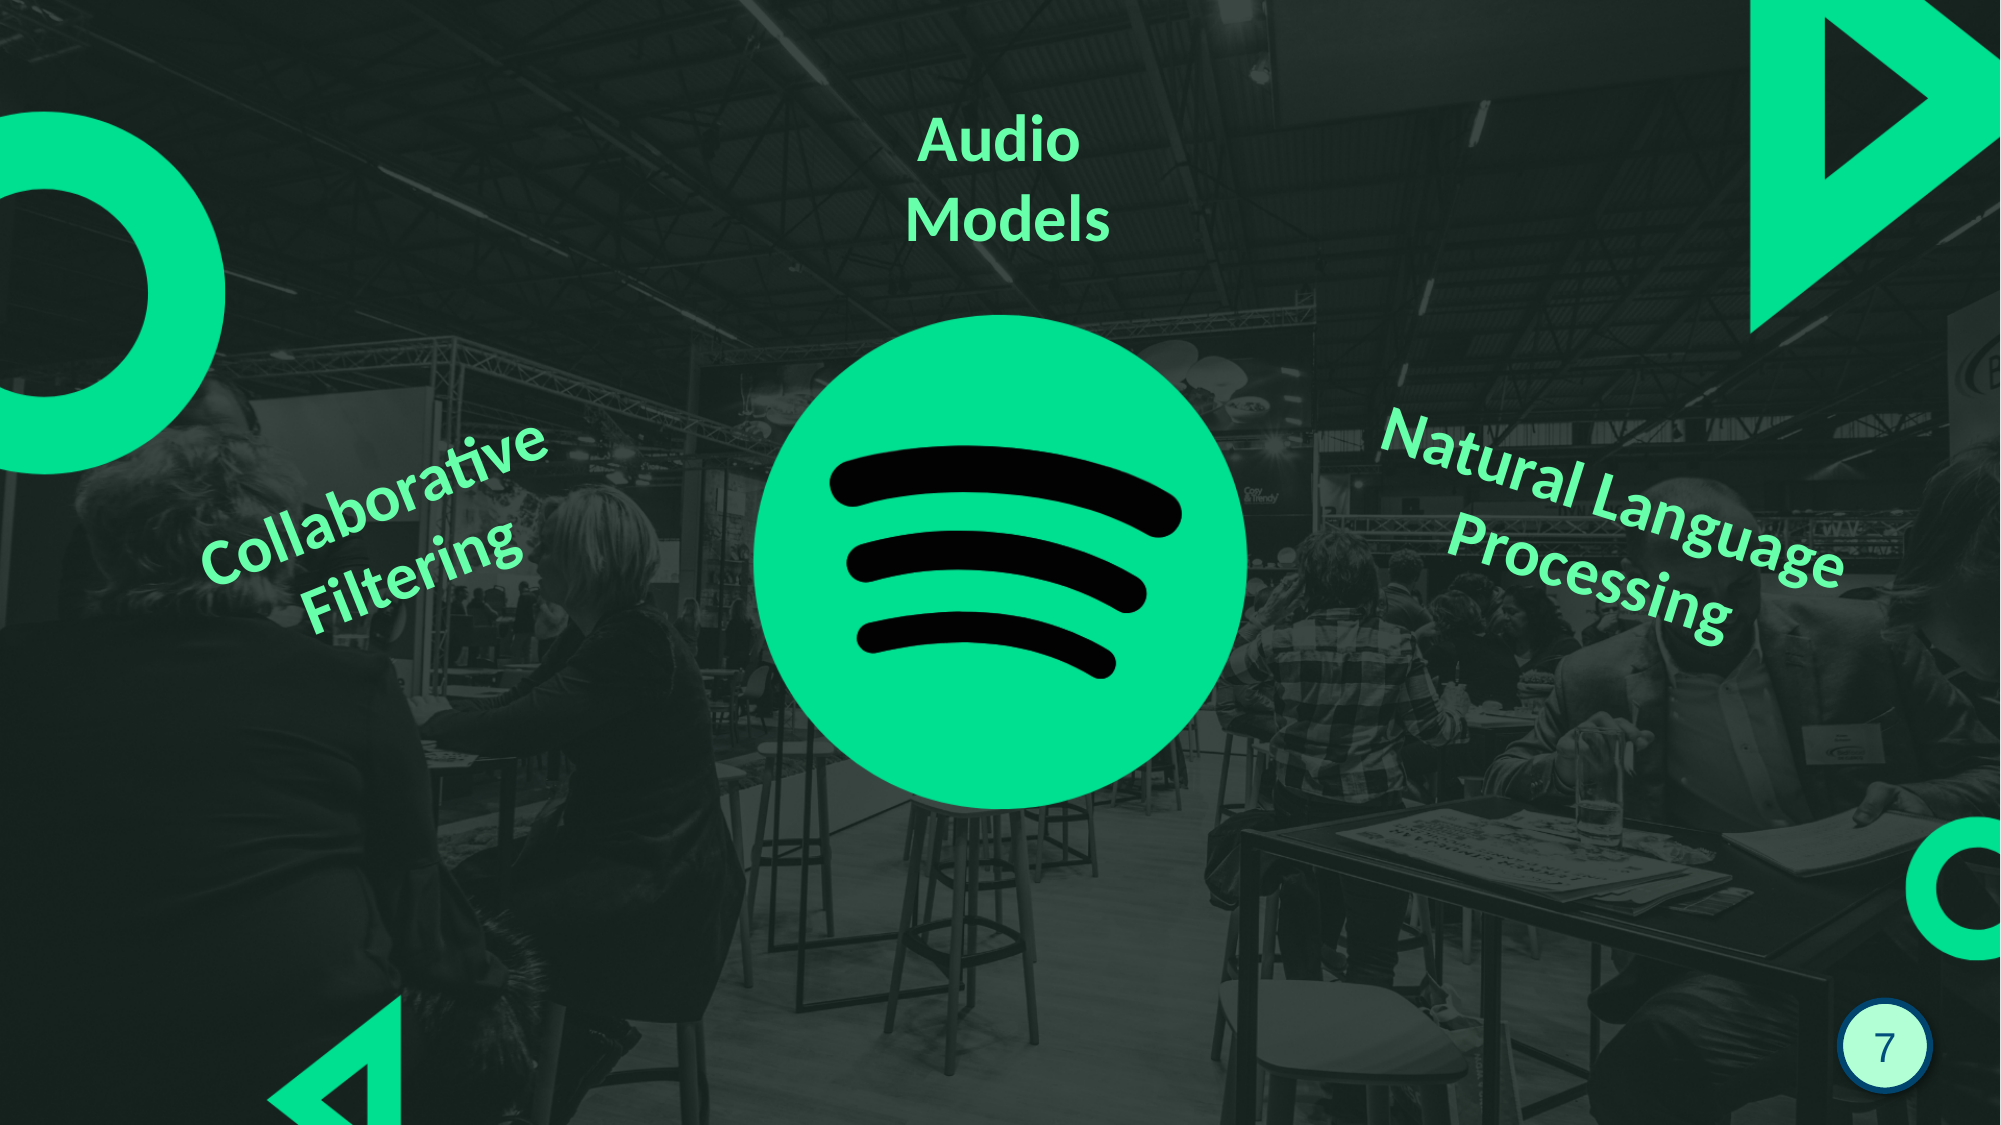

Audio
 Models
Collaborative
Filtering
Natural Language Processing
7